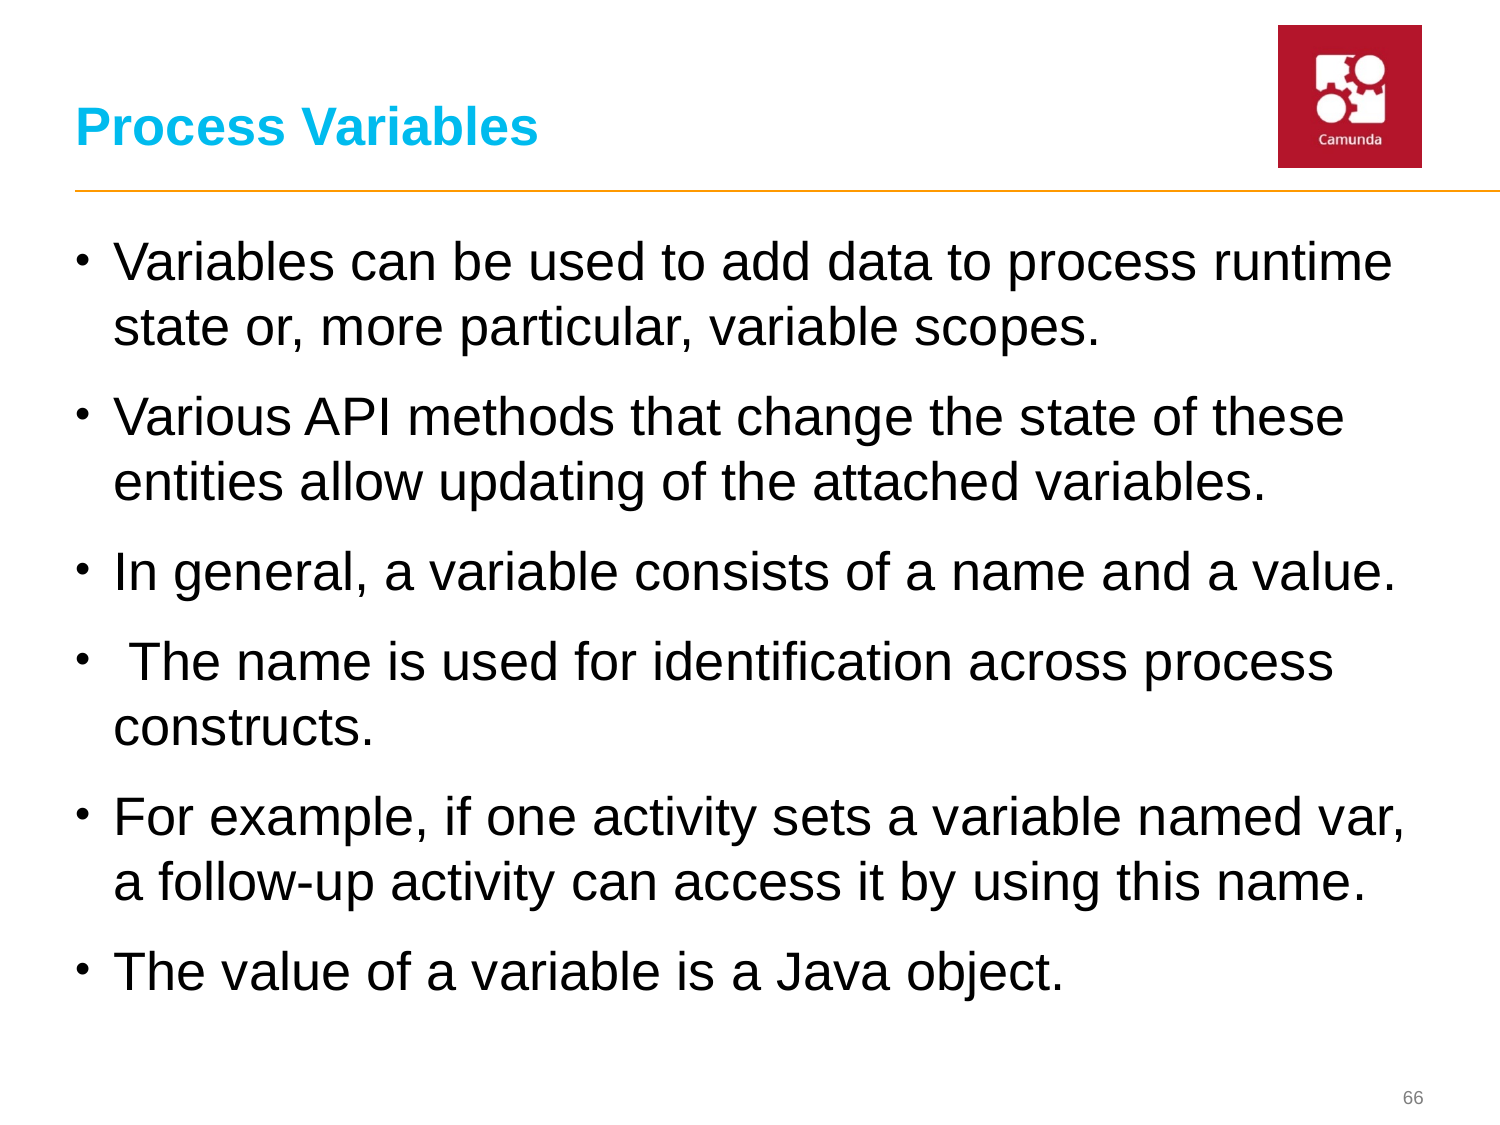

# Process Variables
Variables can be used to add data to process runtime state or, more particular, variable scopes.
Various API methods that change the state of these entities allow updating of the attached variables.
In general, a variable consists of a name and a value.
 The name is used for identification across process constructs.
For example, if one activity sets a variable named var, a follow-up activity can access it by using this name.
The value of a variable is a Java object.